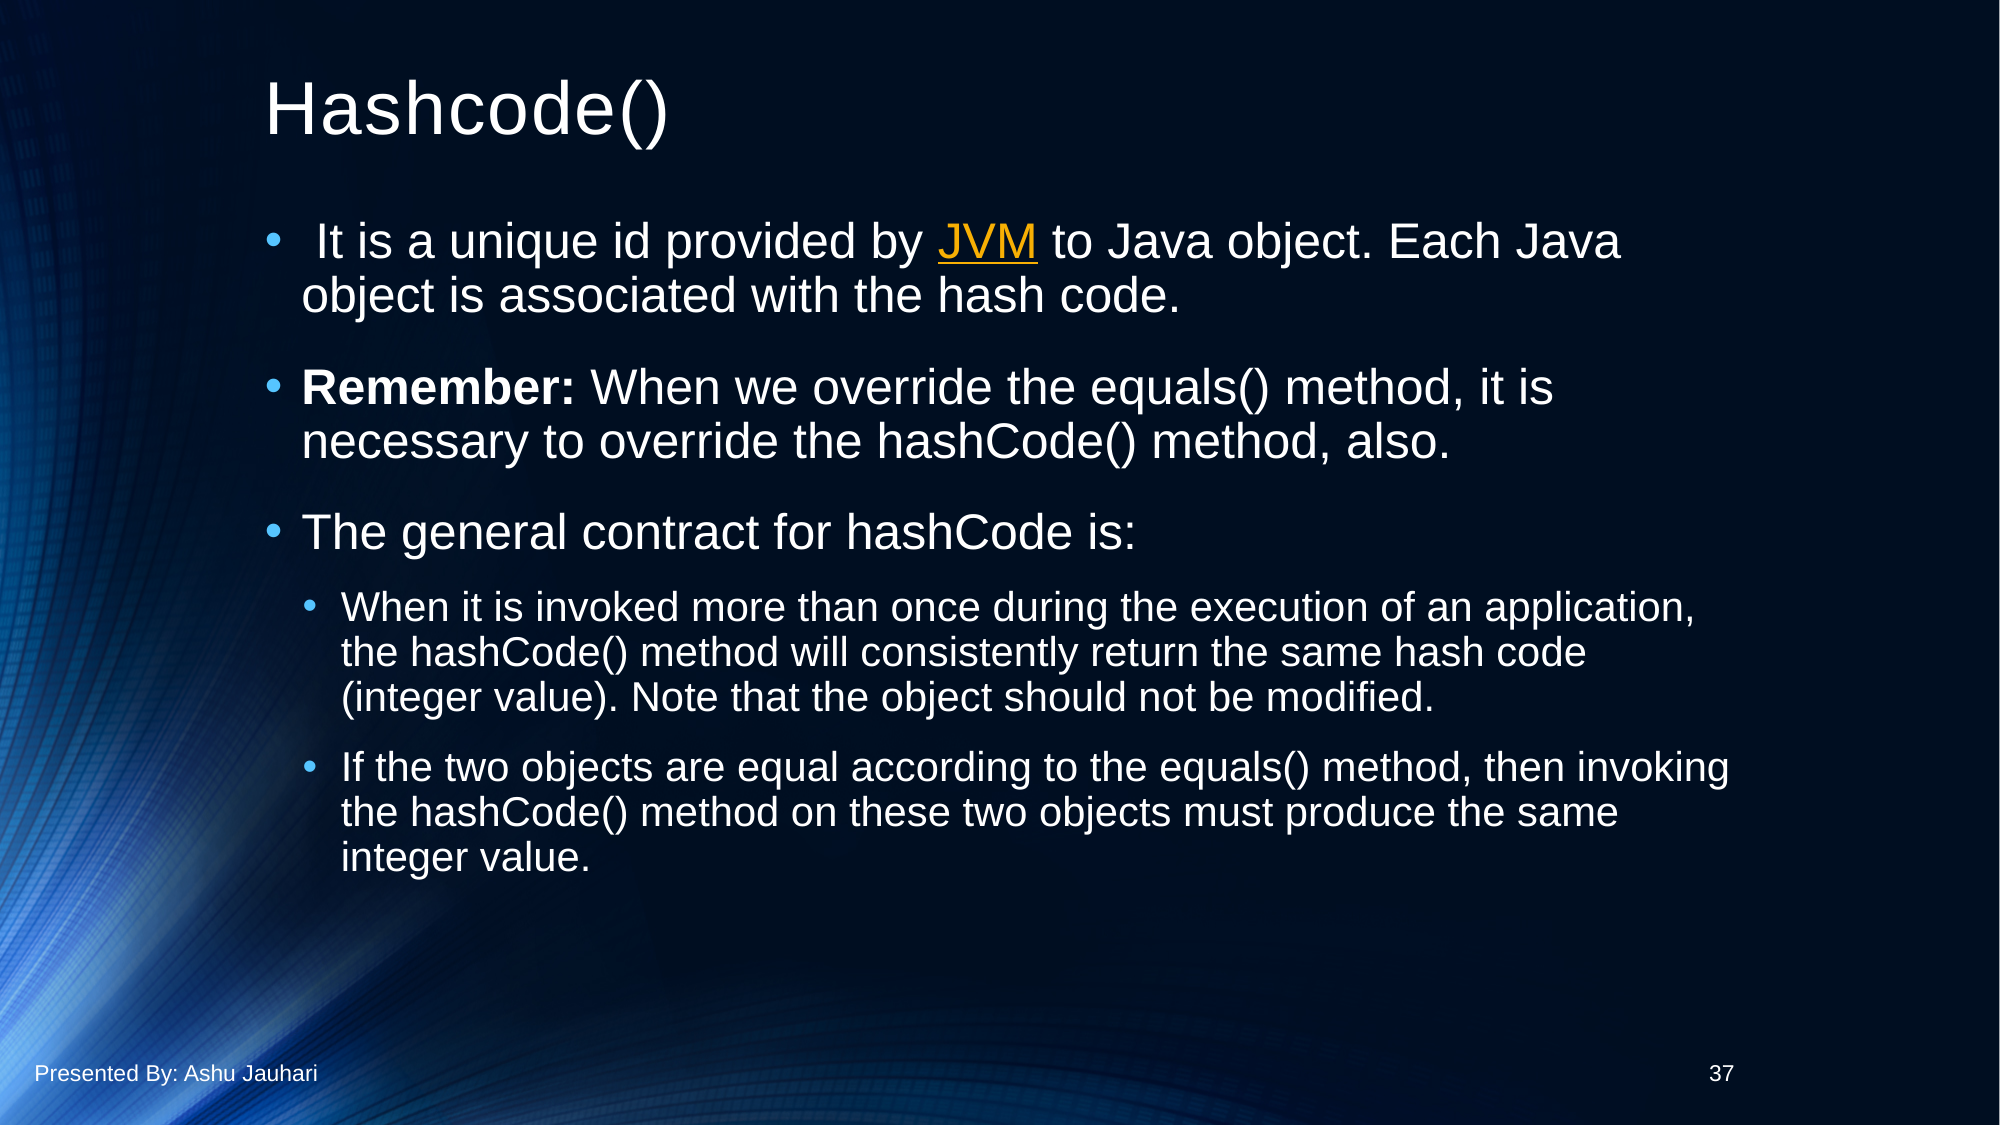

# Hashcode()
 It is a unique id provided by JVM to Java object. Each Java object is associated with the hash code.
Remember: When we override the equals() method, it is necessary to override the hashCode() method, also.
The general contract for hashCode is:
When it is invoked more than once during the execution of an application, the hashCode() method will consistently return the same hash code (integer value). Note that the object should not be modified.
If the two objects are equal according to the equals() method, then invoking the hashCode() method on these two objects must produce the same integer value.

Presented By: Ashu Jauhari
37